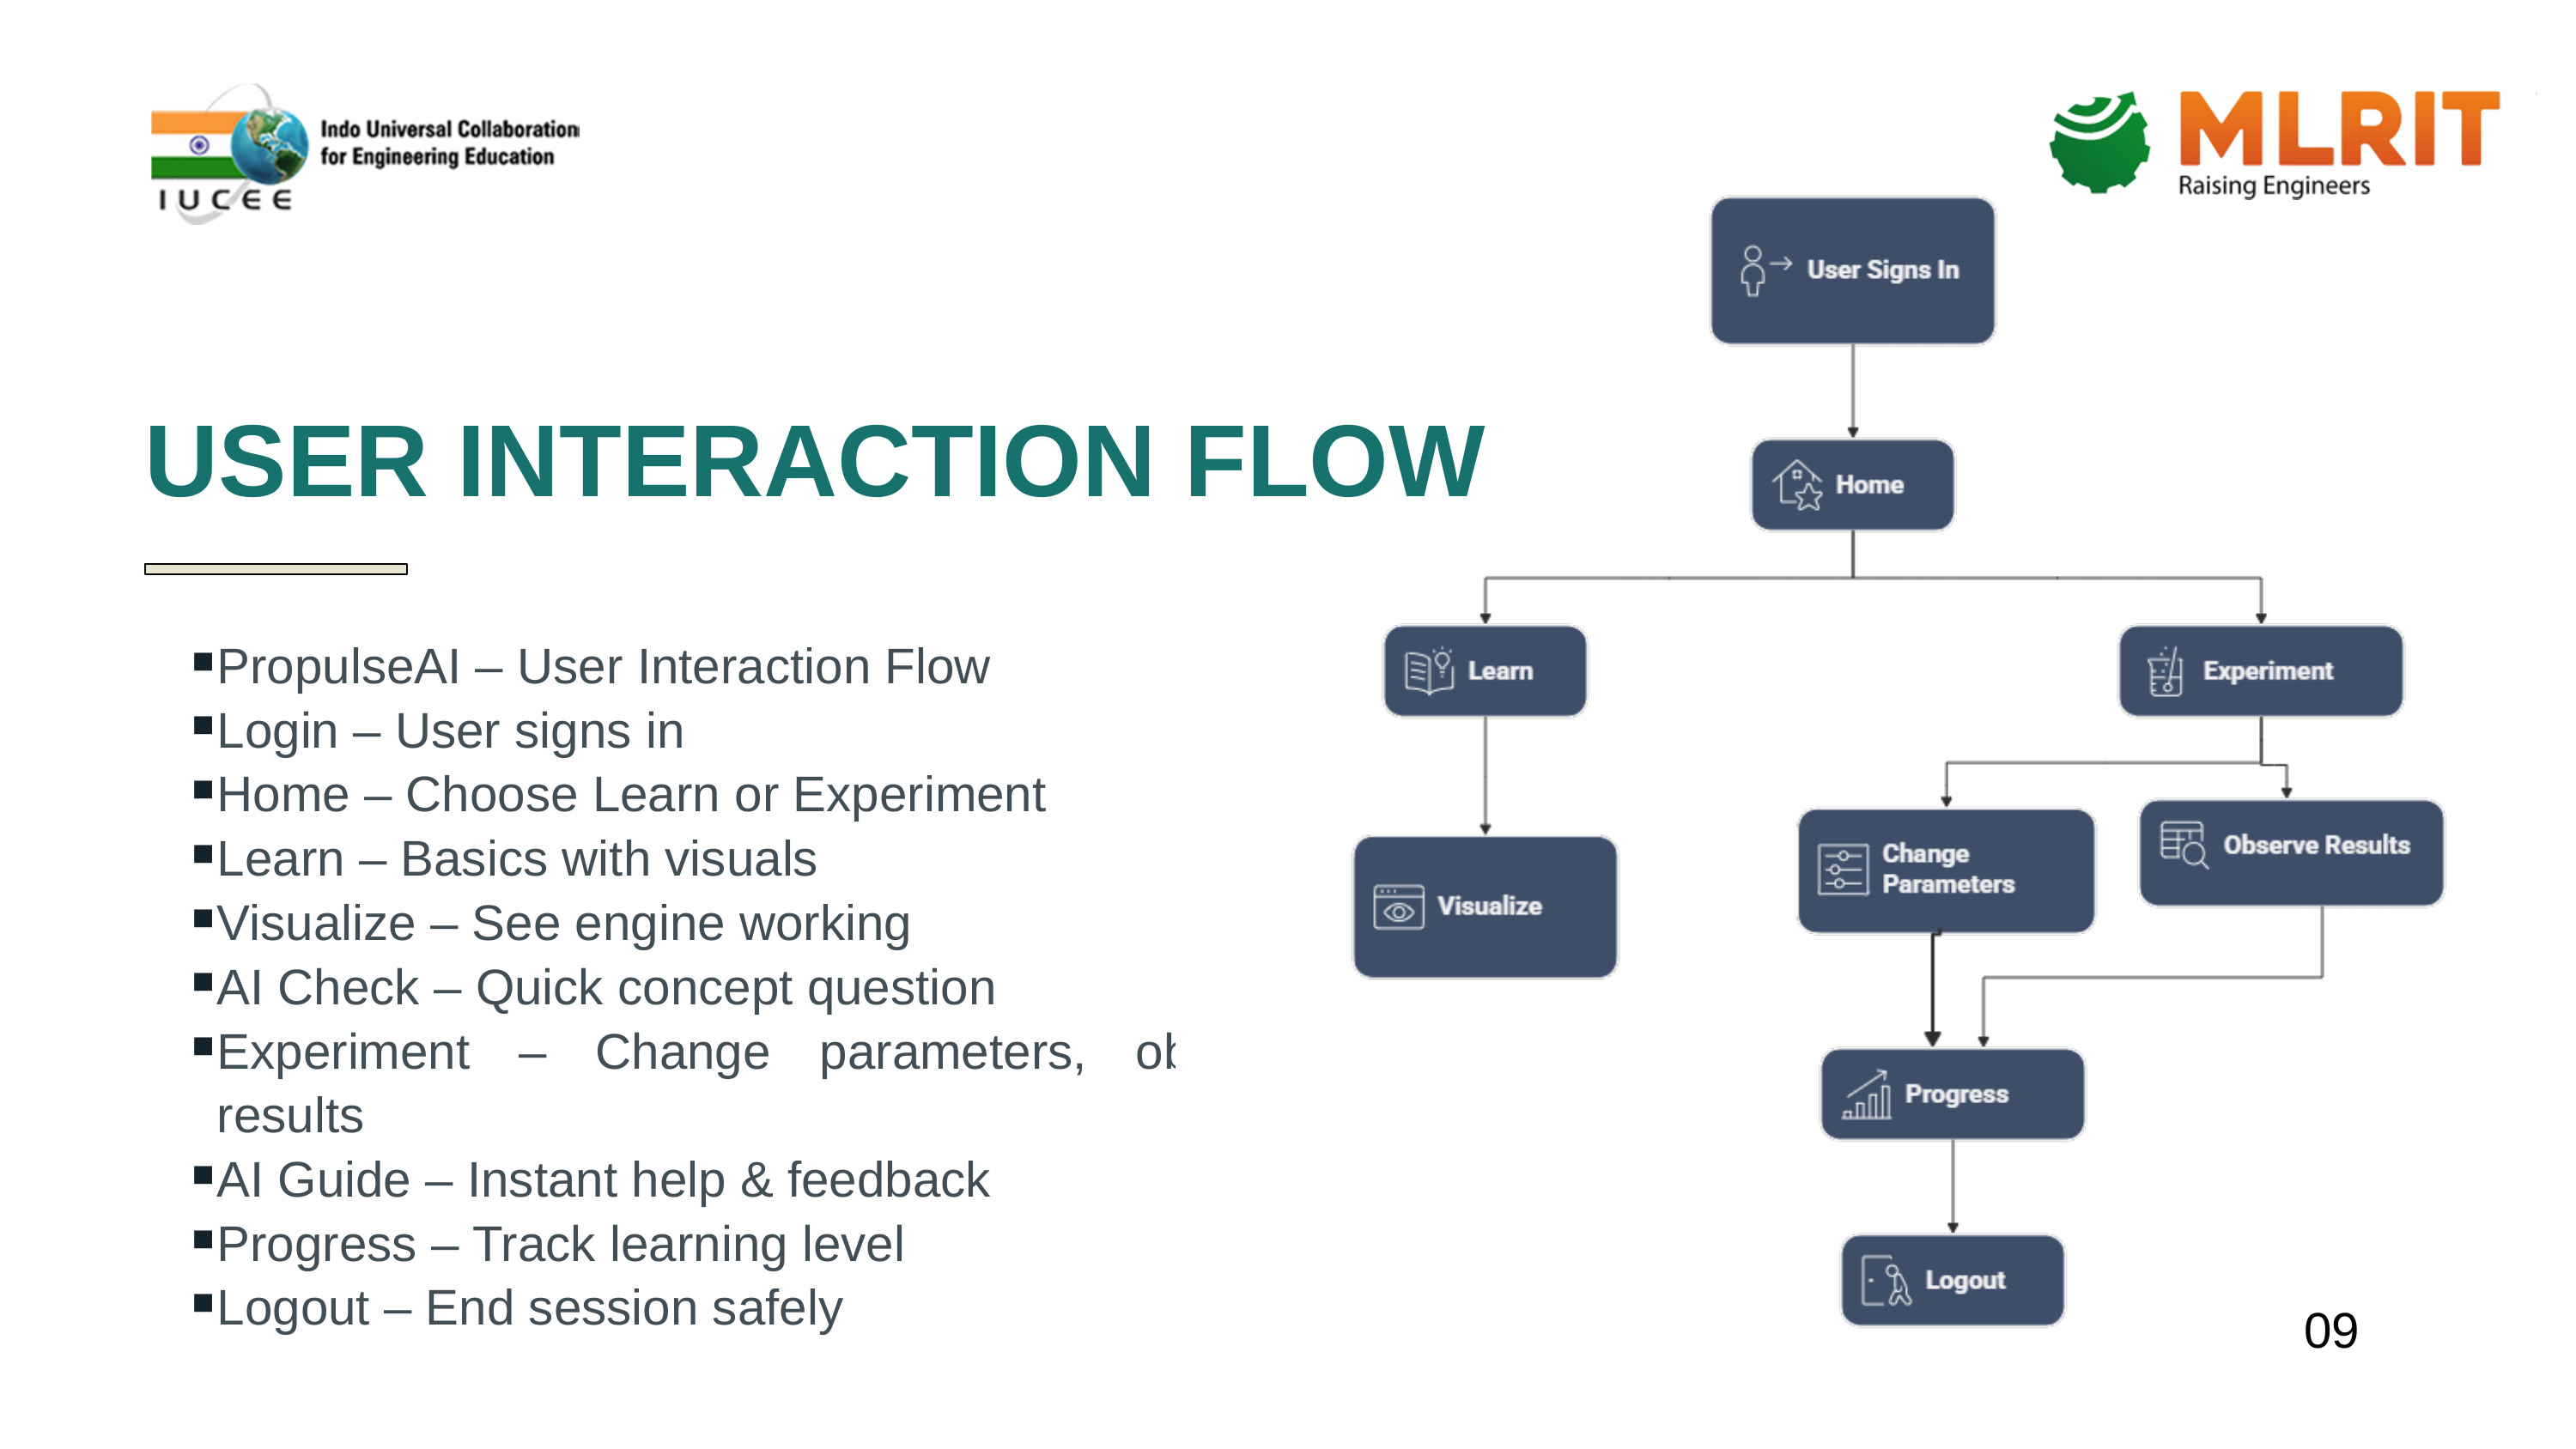

USER INTERACTION FLOW

PropulseAI – User Interaction Flow
Login – User signs in
Home – Choose Learn or Experiment
Learn – Basics with visuals
Visualize – See engine working
AI Check – Quick concept question
Experiment – Change parameters, observe results
AI Guide – Instant help & feedback
Progress – Track learning level
Logout – End session safely
09